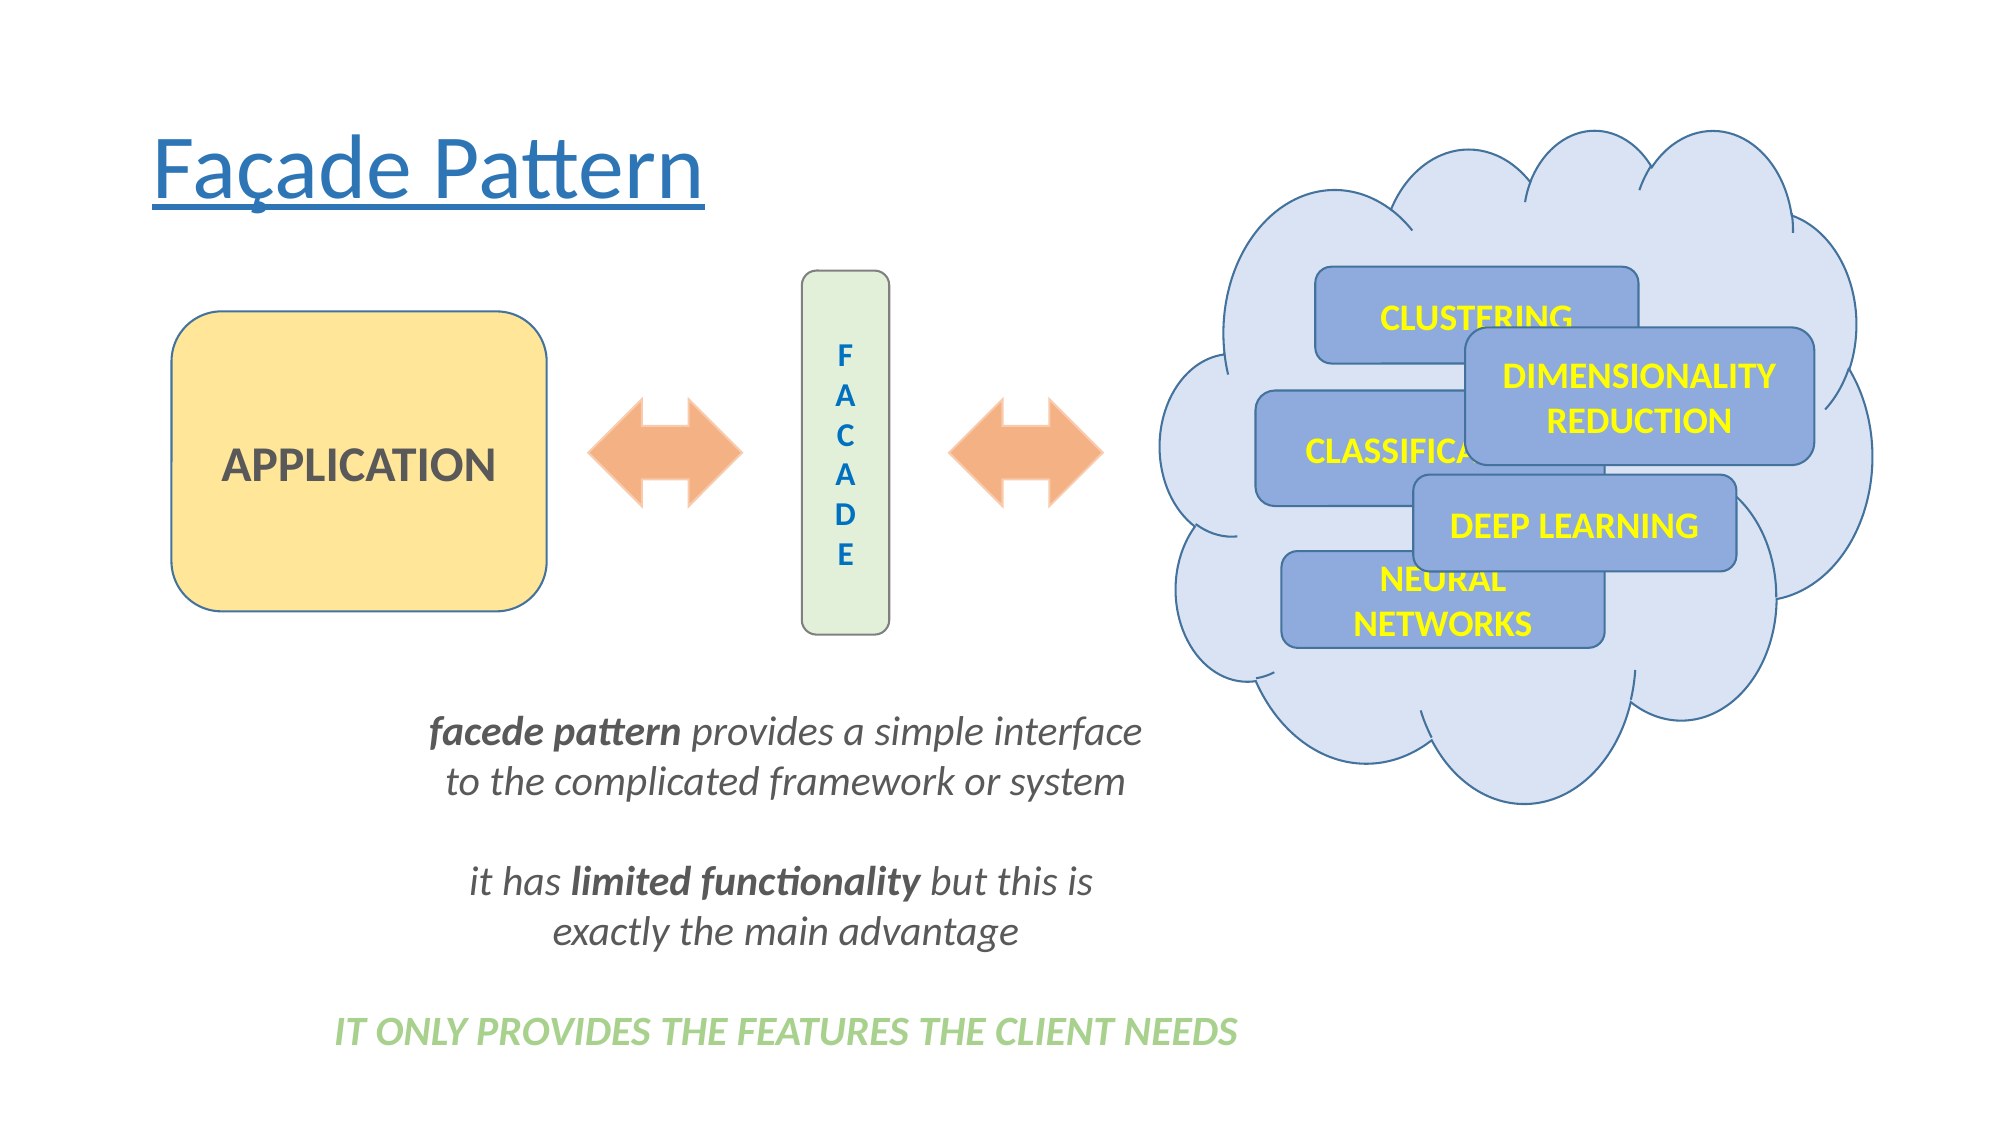

# Façade Pattern

CLUSTERING
F
A
C
A
D
E
APPLICATION
DIMENSIONALITY
REDUCTION

CLASSIFICATION
DEEP LEARNING
NEURAL NETWORKS
facede pattern provides a simple interface
to the complicated framework or system

it has limited functionality but this is
exactly the main advantage

IT ONLY PROVIDES THE FEATURES THE CLIENT NEEDS